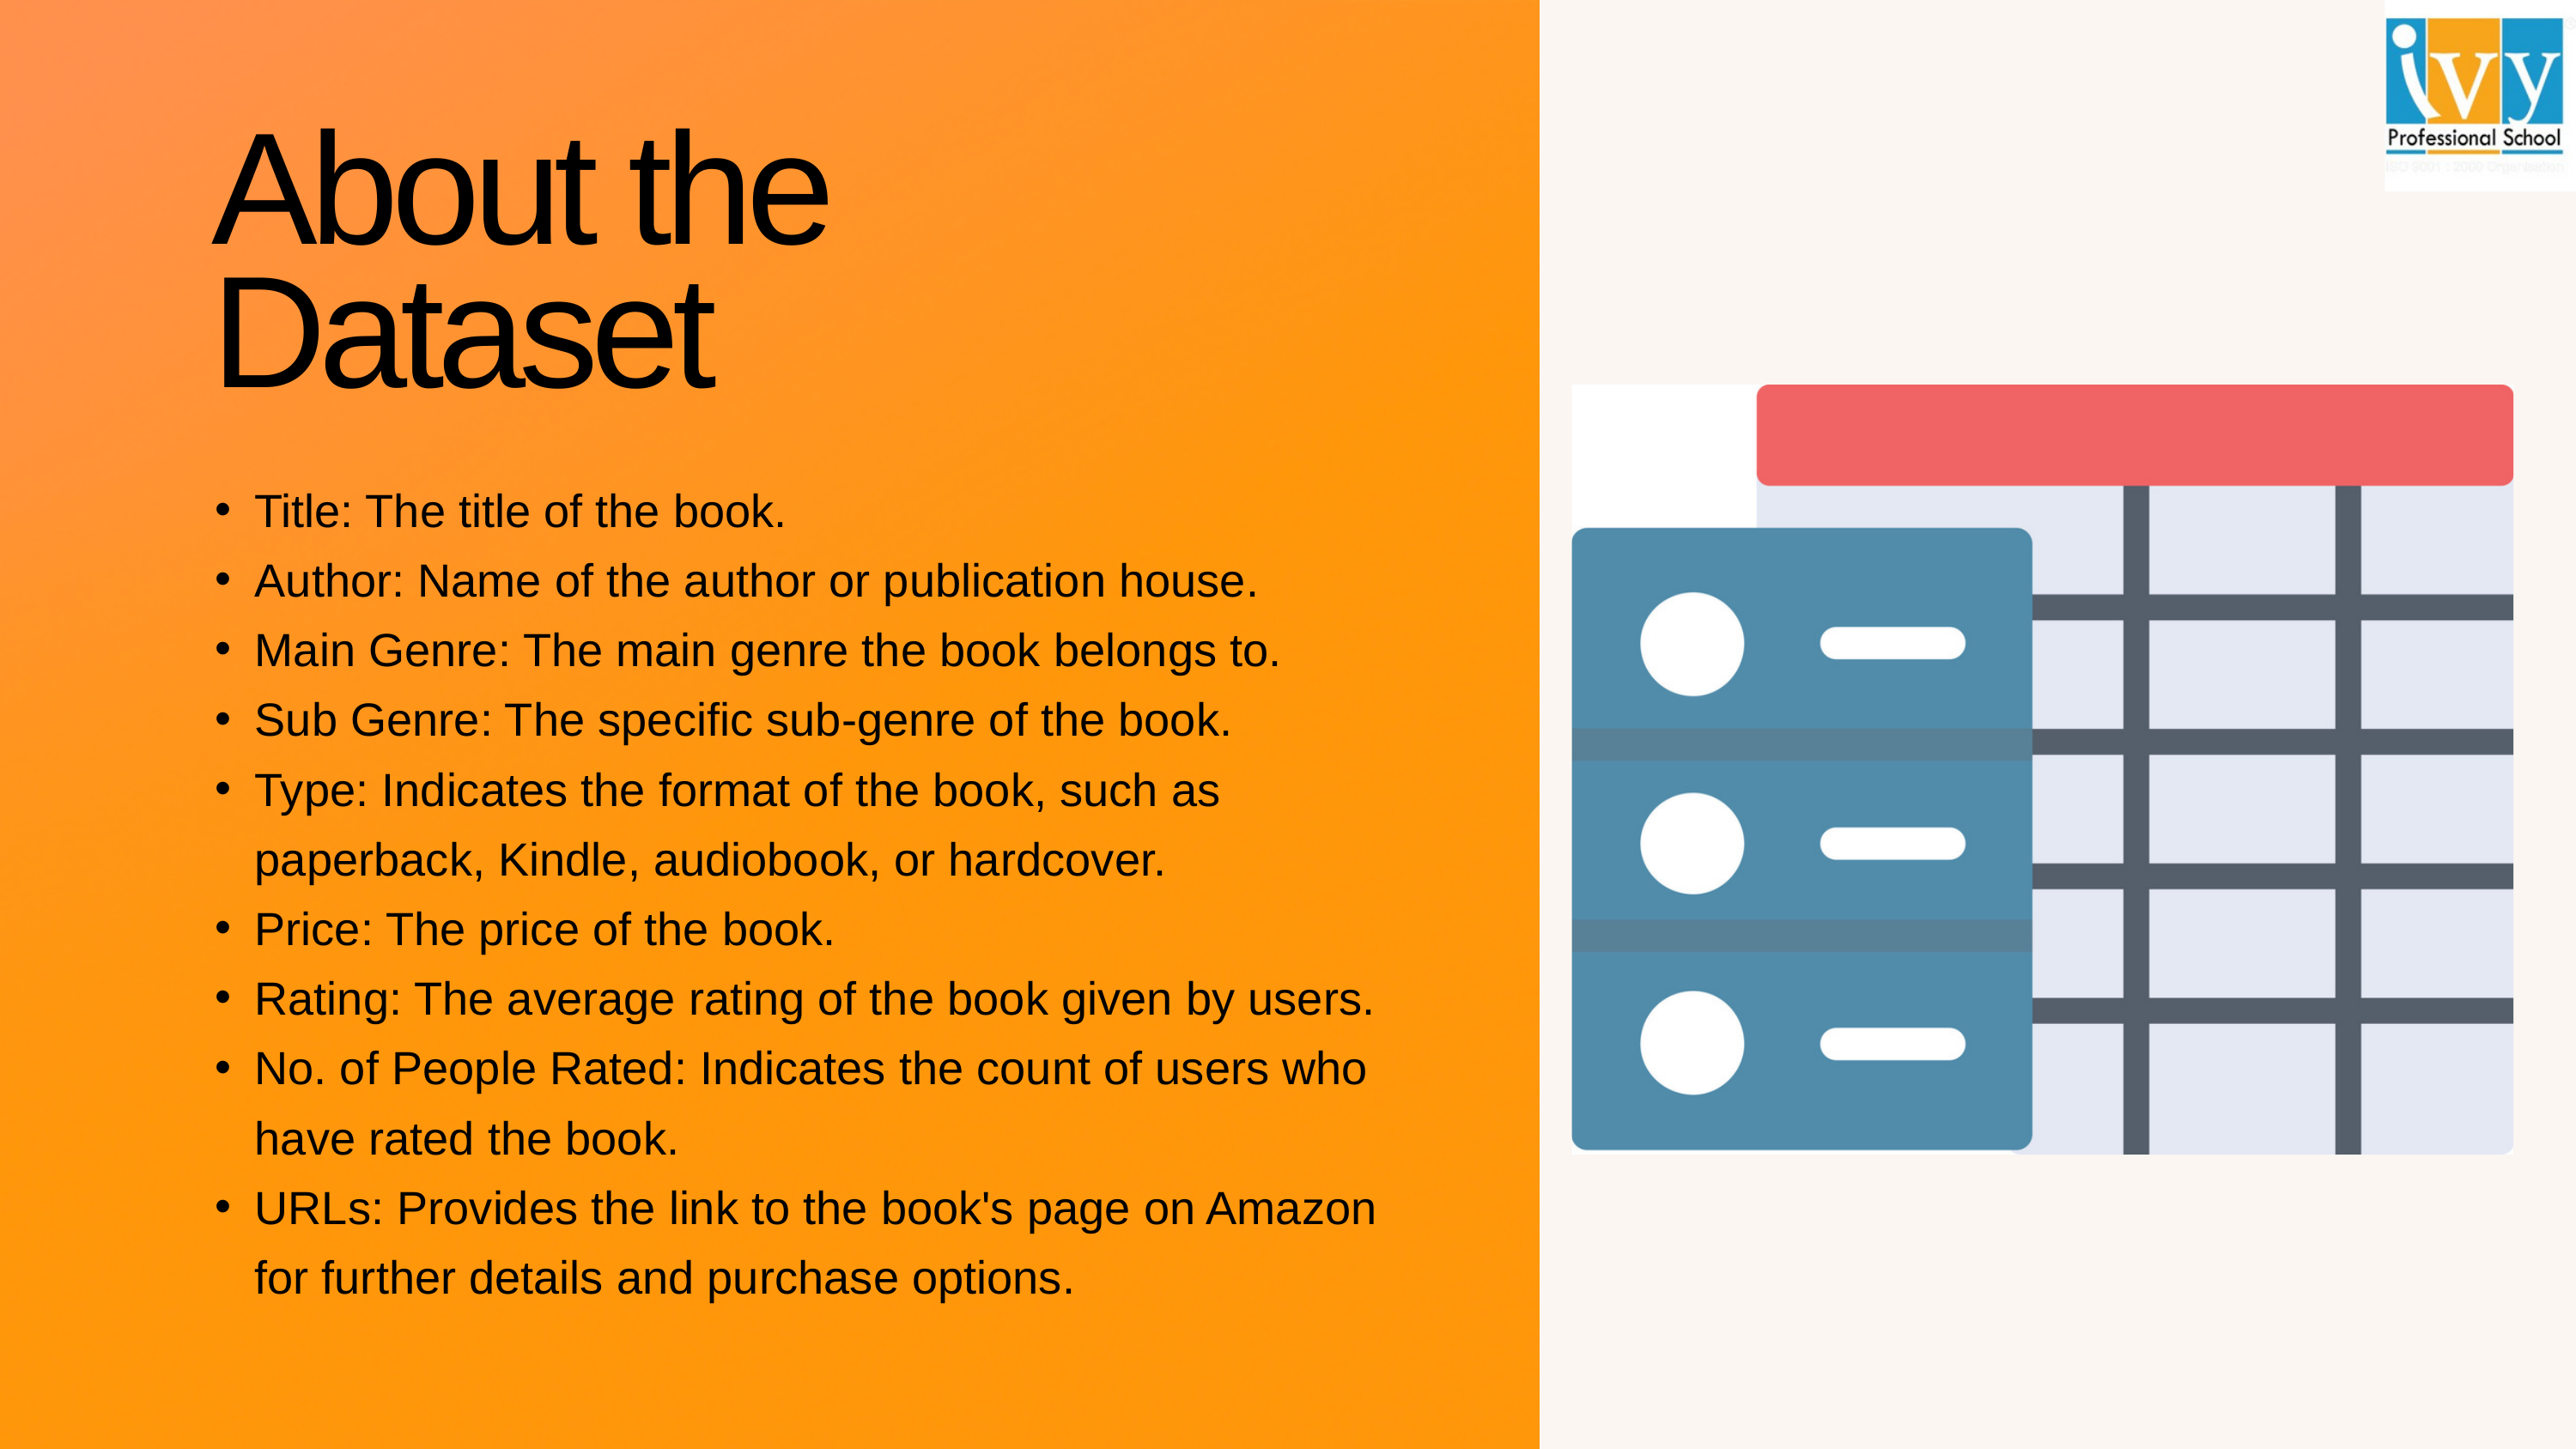

About the Dataset

Title: The title of the book.
Author: Name of the author or publication house.
Main Genre: The main genre the book belongs to.
Sub Genre: The specific sub-genre of the book.
Type: Indicates the format of the book, such as paperback, Kindle, audiobook, or hardcover.
Price: The price of the book.
Rating: The average rating of the book given by users.
No. of People Rated: Indicates the count of users who have rated the book.
URLs: Provides the link to the book's page on Amazon for further details and purchase options.